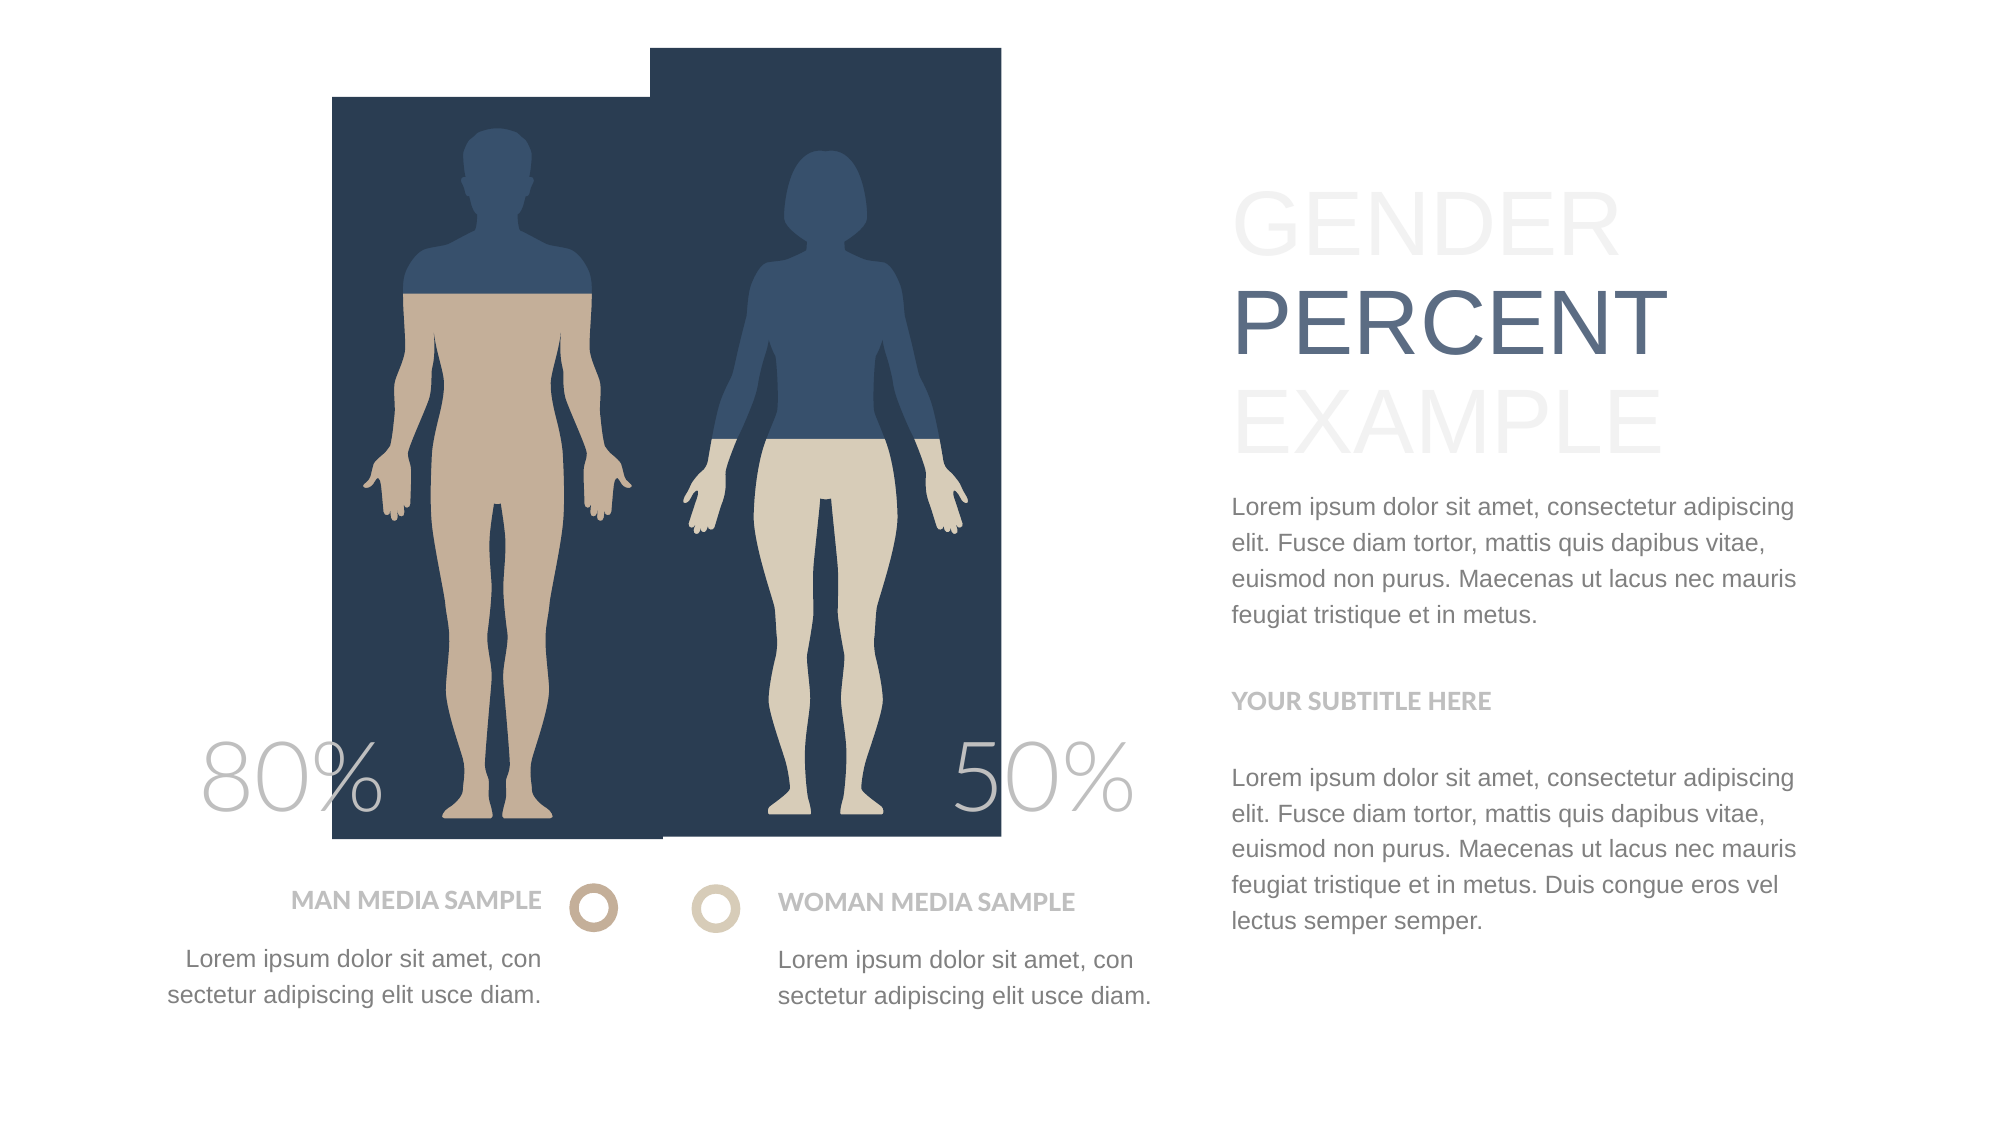

# gender percent example

Lorem ipsum dolor sit amet, consectetur adipiscing elit. Fusce diam tortor, mattis quis dapibus vitae, euismod non purus. Maecenas ut lacus nec mauris feugiat tristique et in metus.
YOUR SUBTITLE HERE
80%
50%
Lorem ipsum dolor sit amet, consectetur adipiscing elit. Fusce diam tortor, mattis quis dapibus vitae, euismod non purus. Maecenas ut lacus nec mauris feugiat tristique et in metus. Duis congue eros vel lectus semper semper.
MAN MEDIA SAMPLE
WOMAN MEDIA SAMPLE

Lorem ipsum dolor sit amet, con sectetur adipiscing elit usce diam.
Lorem ipsum dolor sit amet, con sectetur adipiscing elit usce diam.